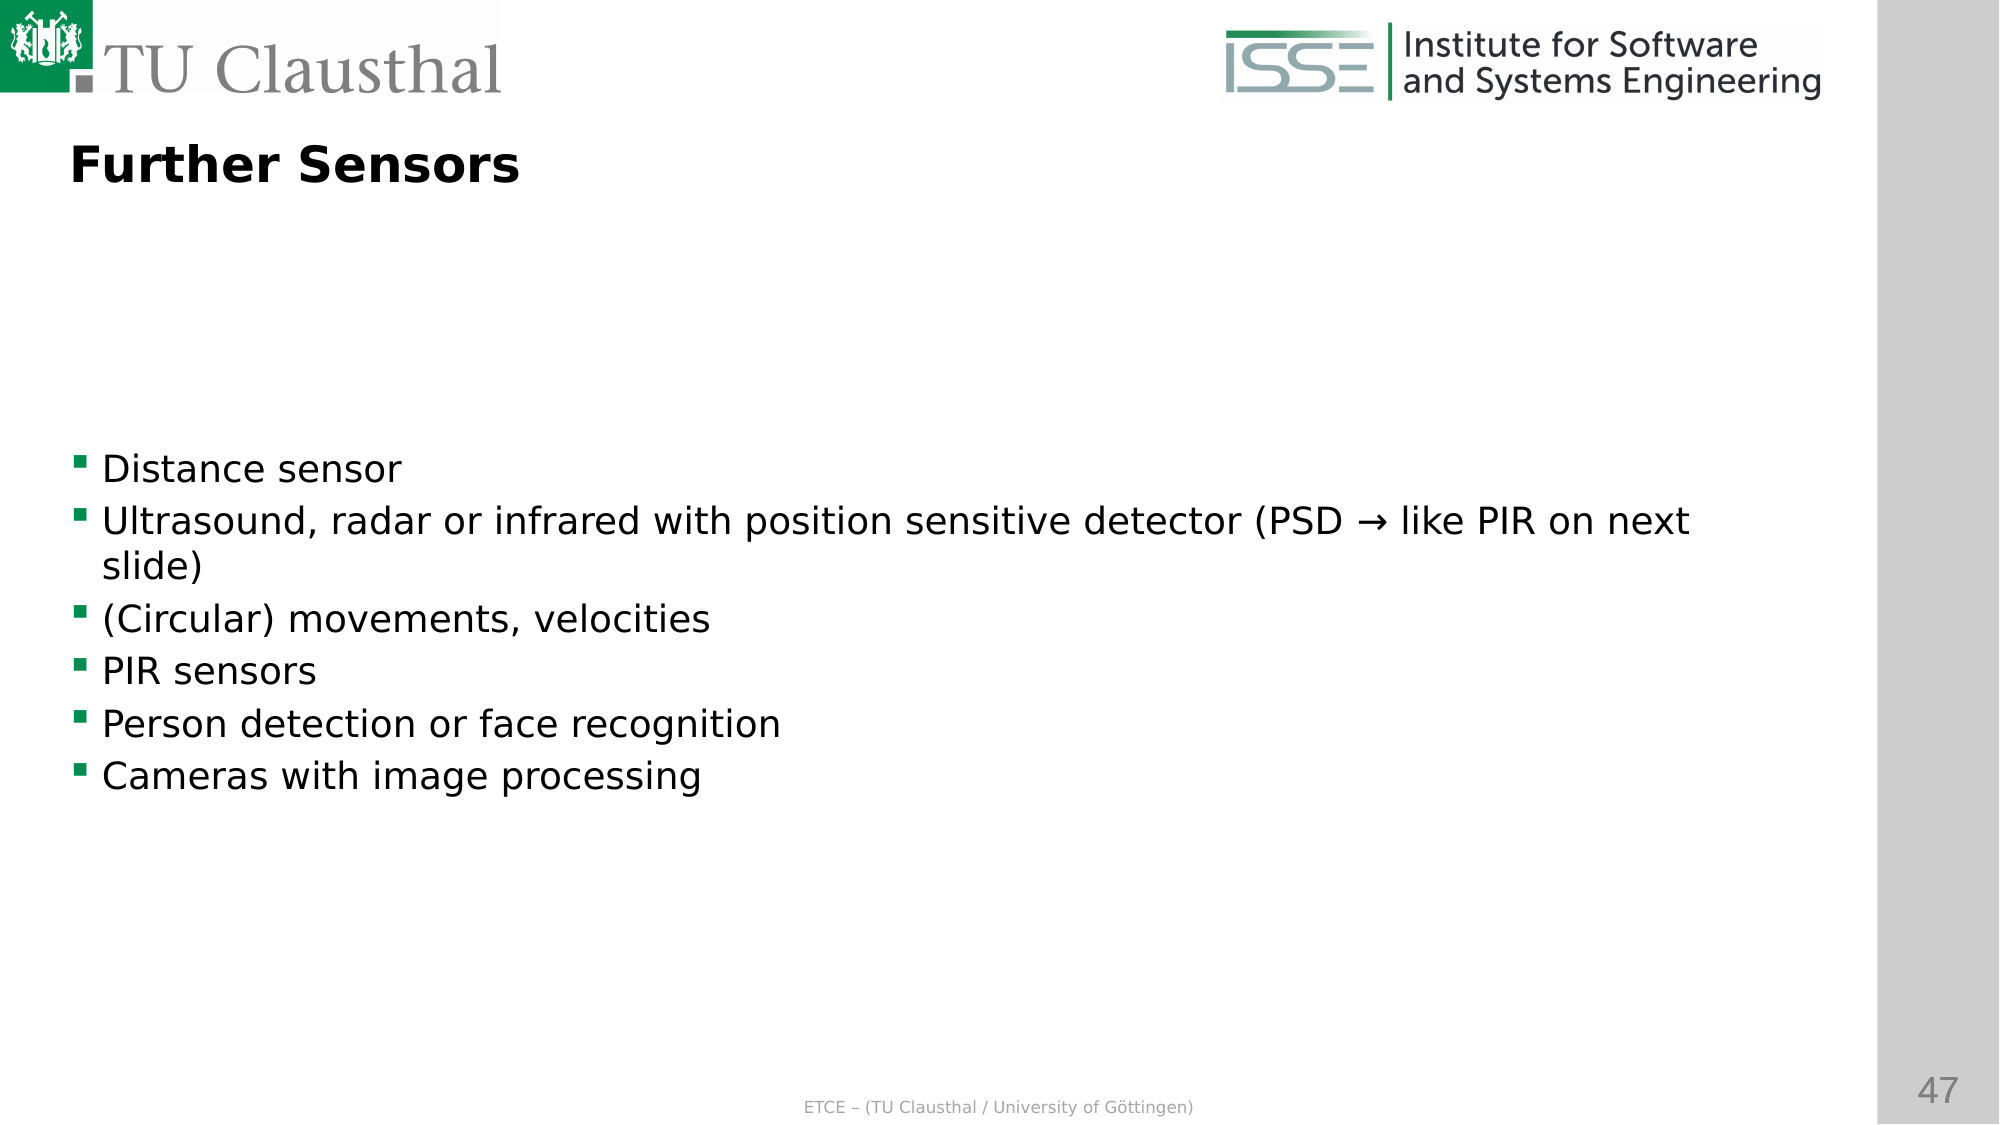

Further Sensors
Distance sensor
Ultrasound, radar or infrared with position sensitive detector (PSD → like PIR on next slide)
(Circular) movements, velocities
PIR sensors
Person detection or face recognition
Cameras with image processing